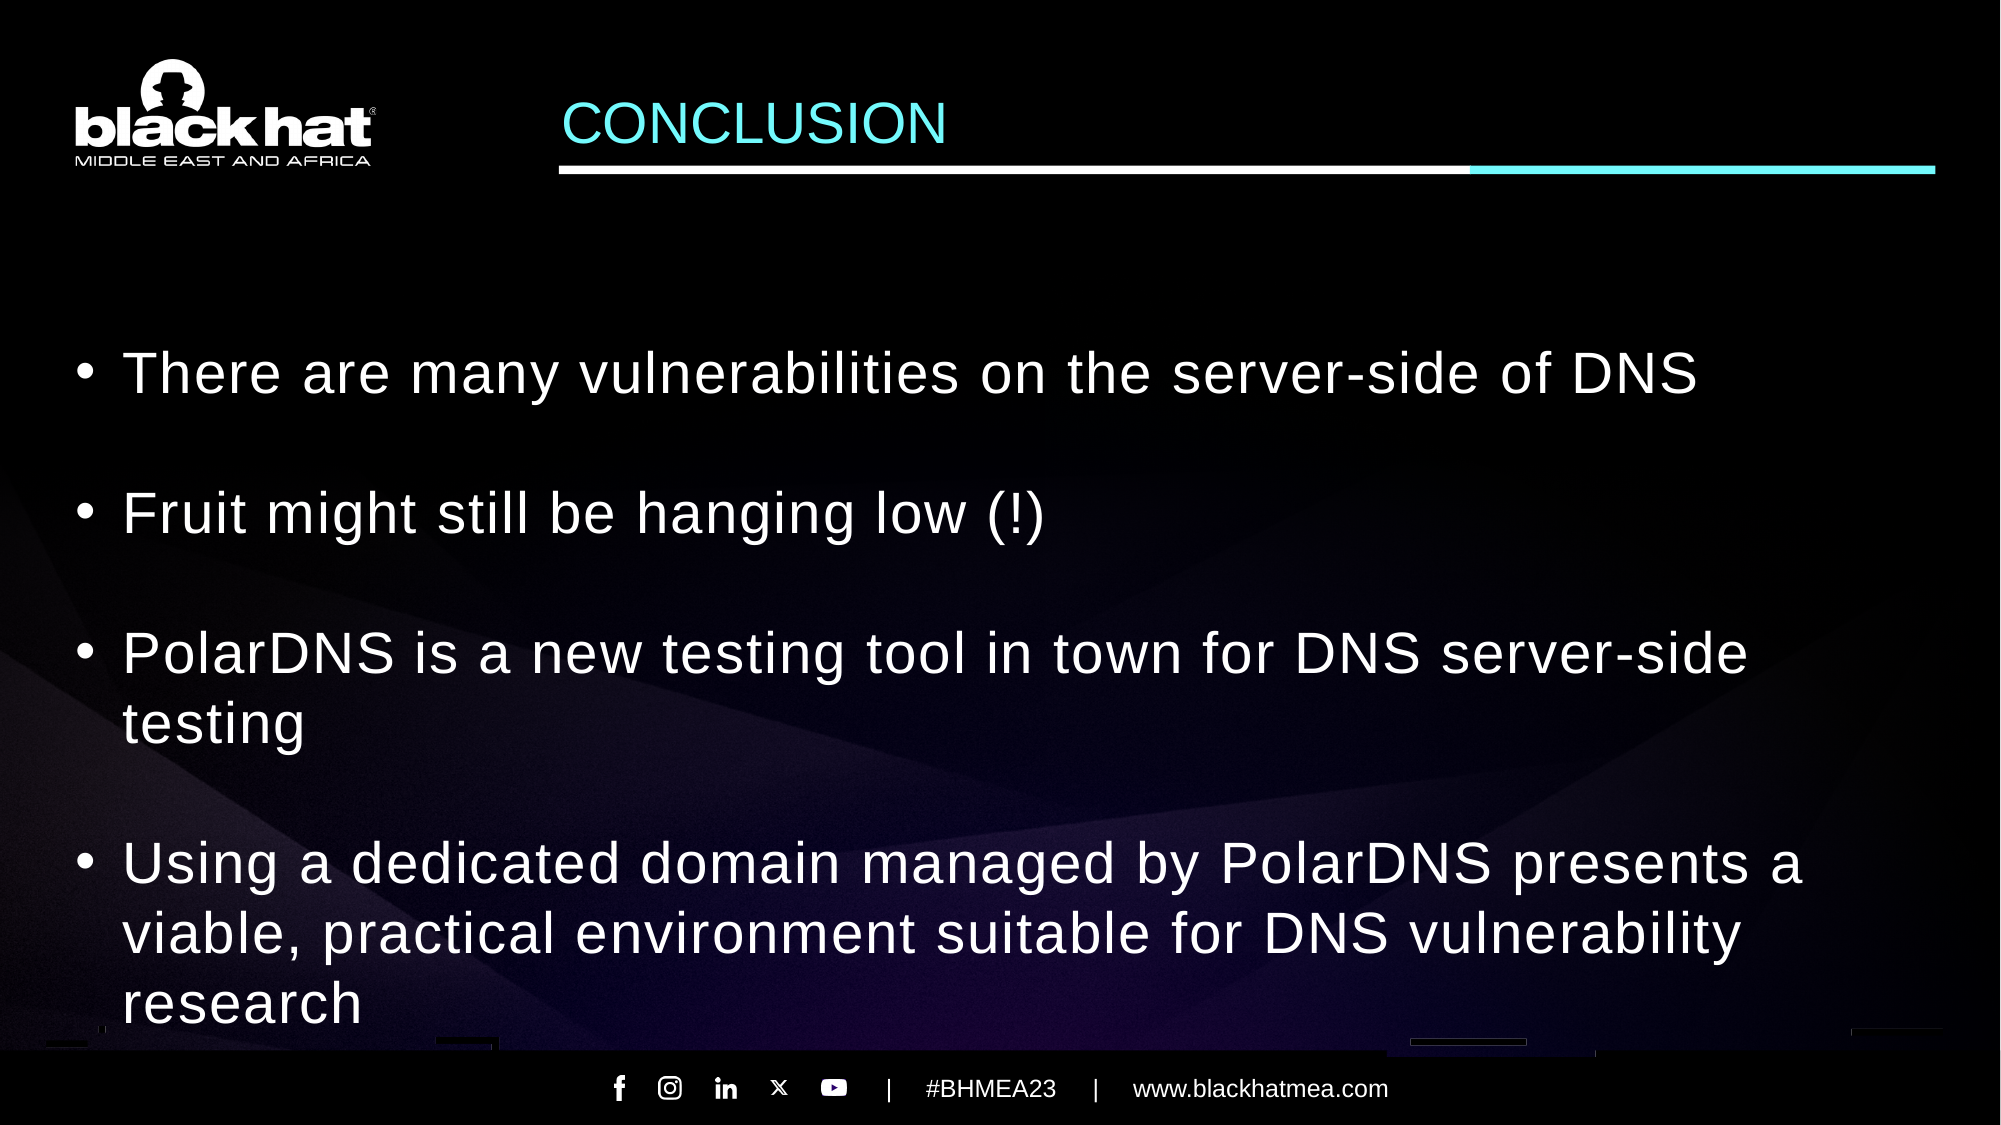

CONCLUSION

There are many vulnerabilities on the server-side of DNS

Fruit might still be hanging low (!)

PolarDNS is a new testing tool in town for DNS server-side testing

Using a dedicated domain managed by PolarDNS presents a viable, practical environment suitable for DNS vulnerability research